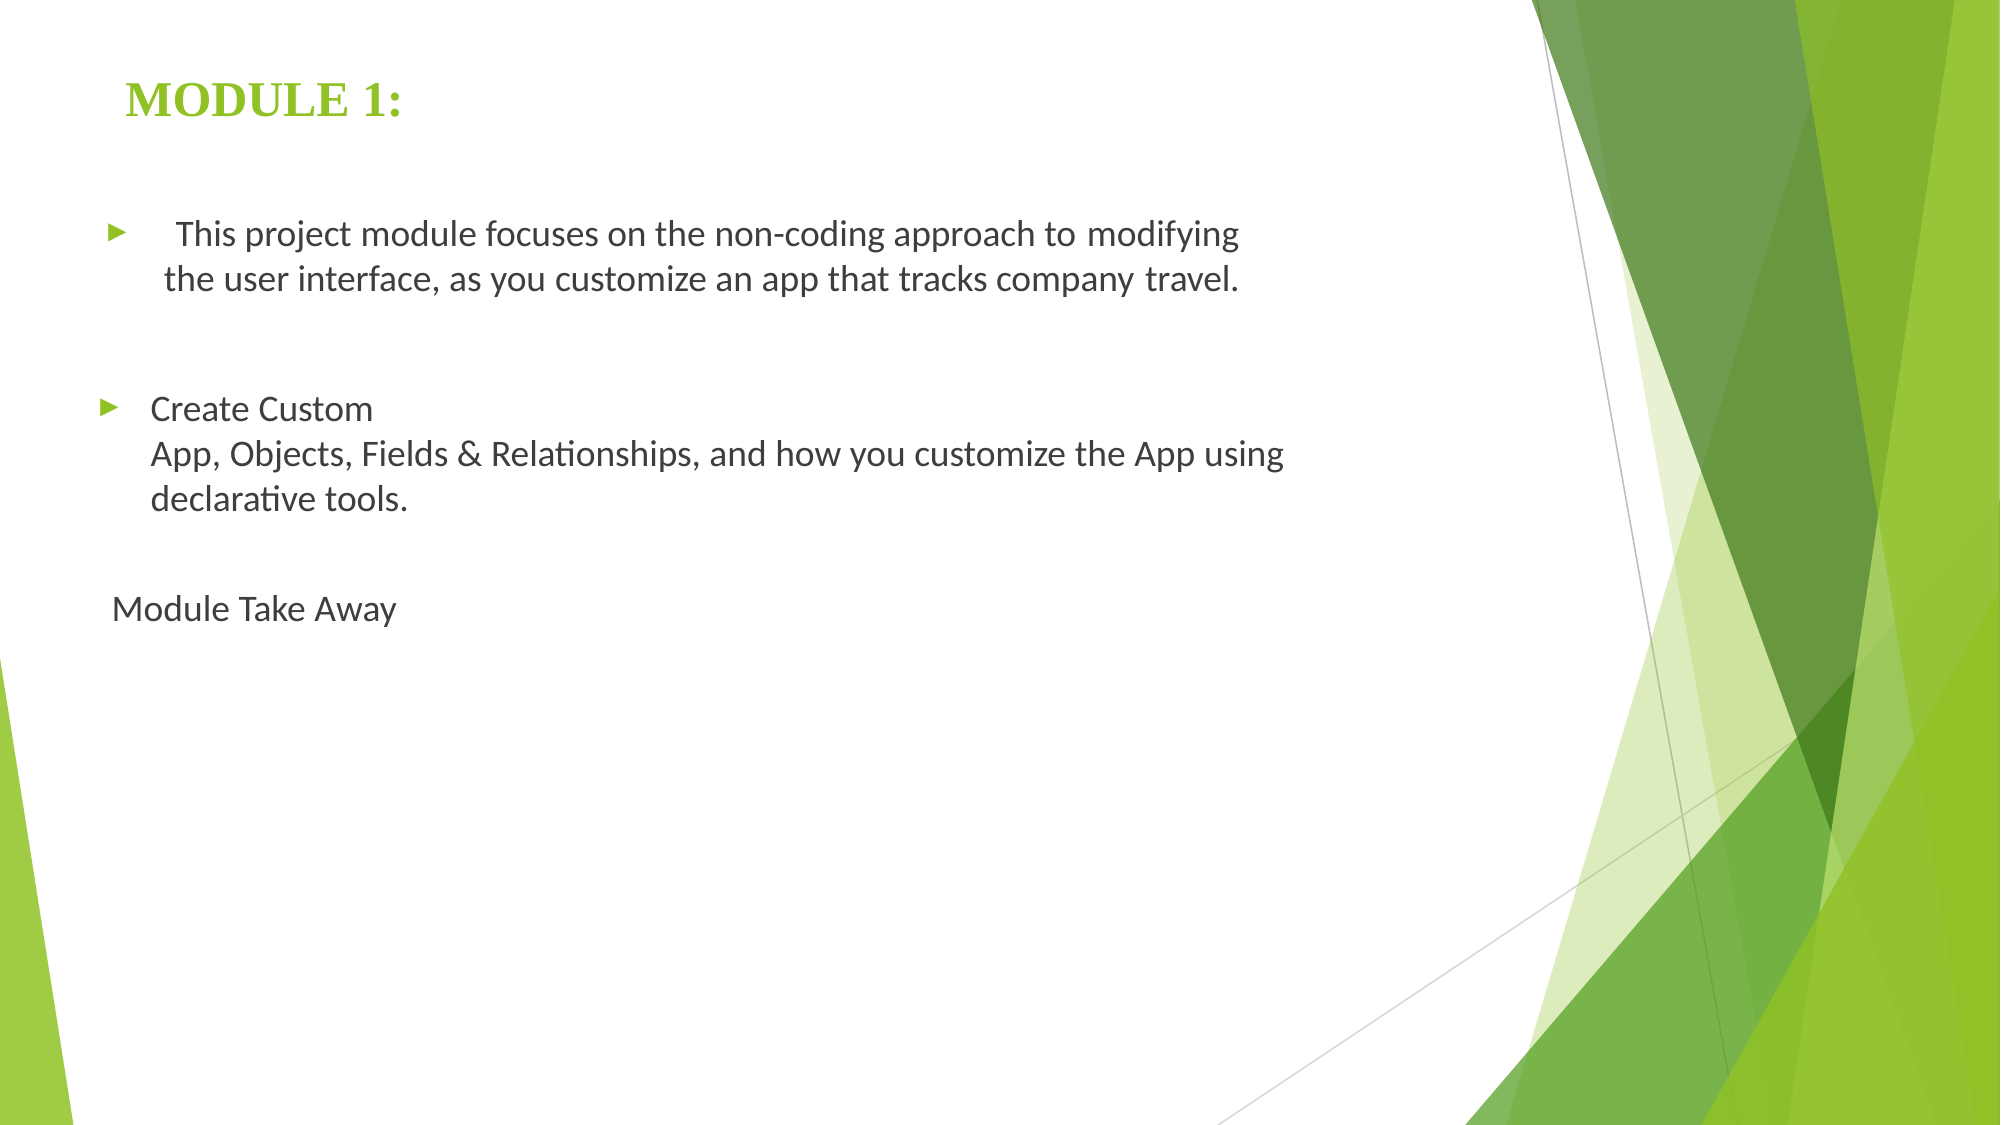

# MODULE 1:
This project module focuses on the non-coding approach to modifying
the user interface, as you customize an app that tracks company travel.

Create Custom
App, Objects, Fields & Relationships, and how you customize the App using  declarative tools.

Module Take Away